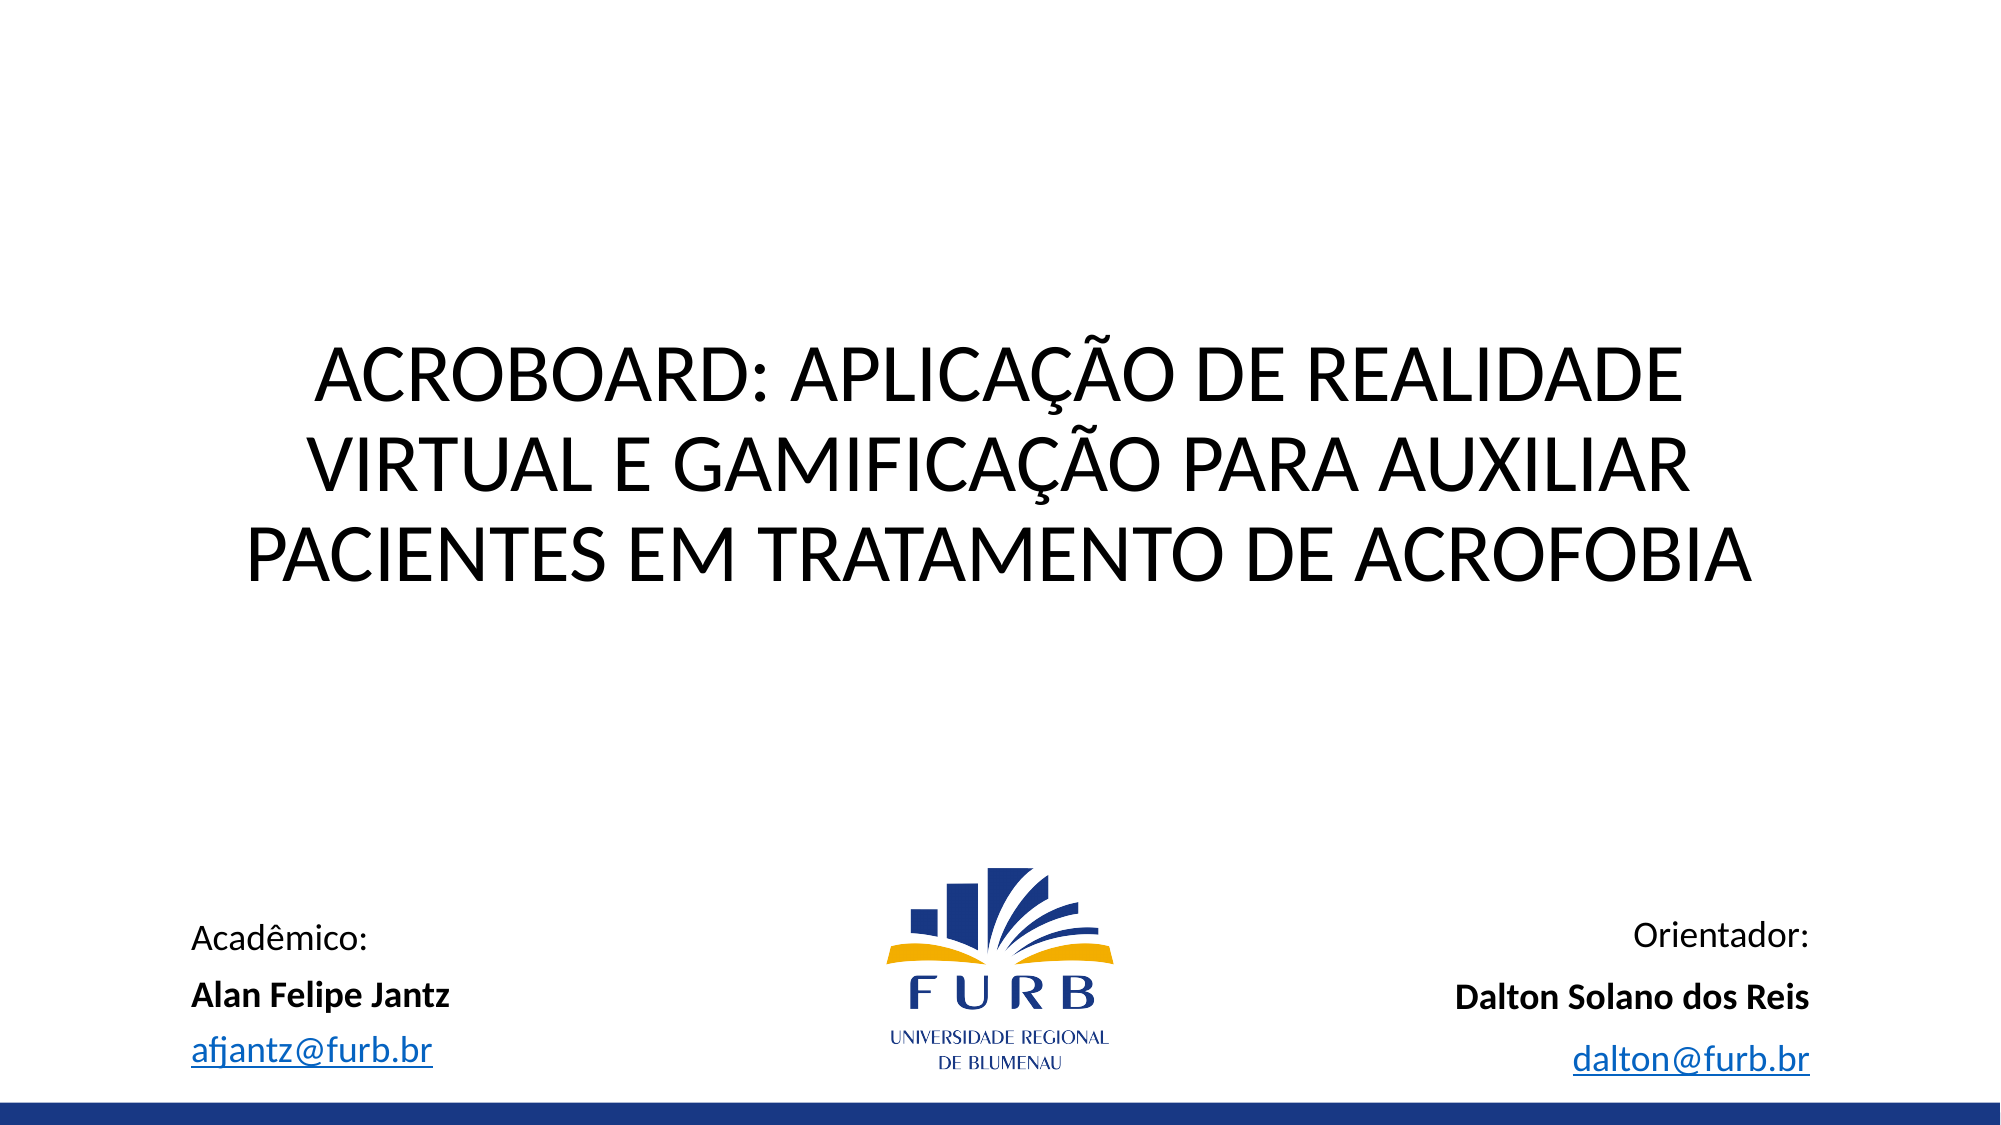

# ACROBOARD: APLICAÇÃO DE REALIDADE VIRTUAL E GAMIFICAÇÃO PARA AUXILIAR PACIENTES EM TRATAMENTO DE ACROFOBIA